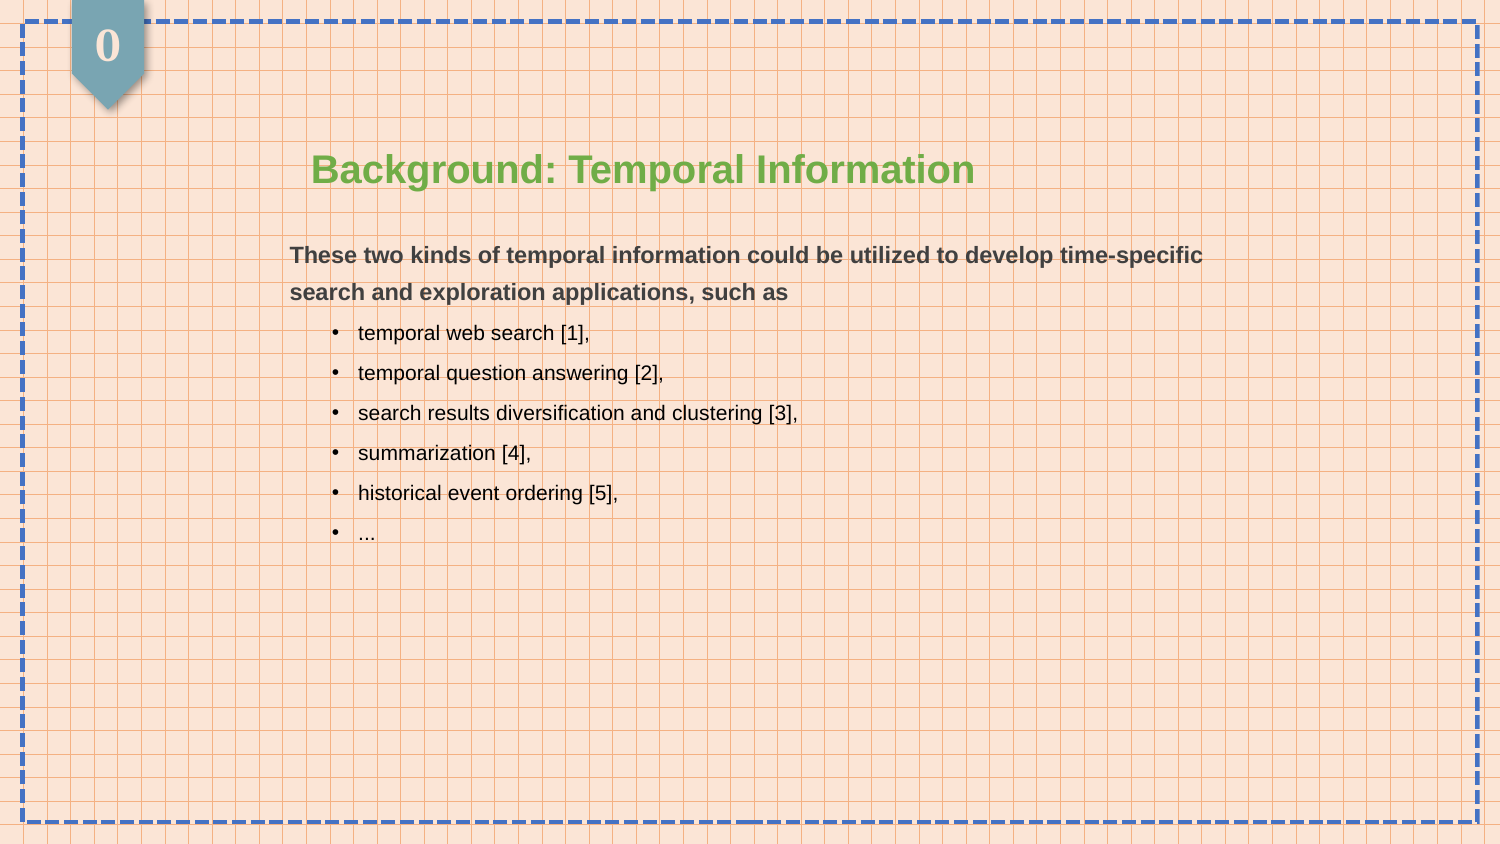

0
Background: Temporal Information
These two kinds of temporal information could be utilized to develop time-specific search and exploration applications, such as
temporal web search [1],
temporal question answering [2],
search results diversification and clustering [3],
summarization [4],
historical event ordering [5],
...